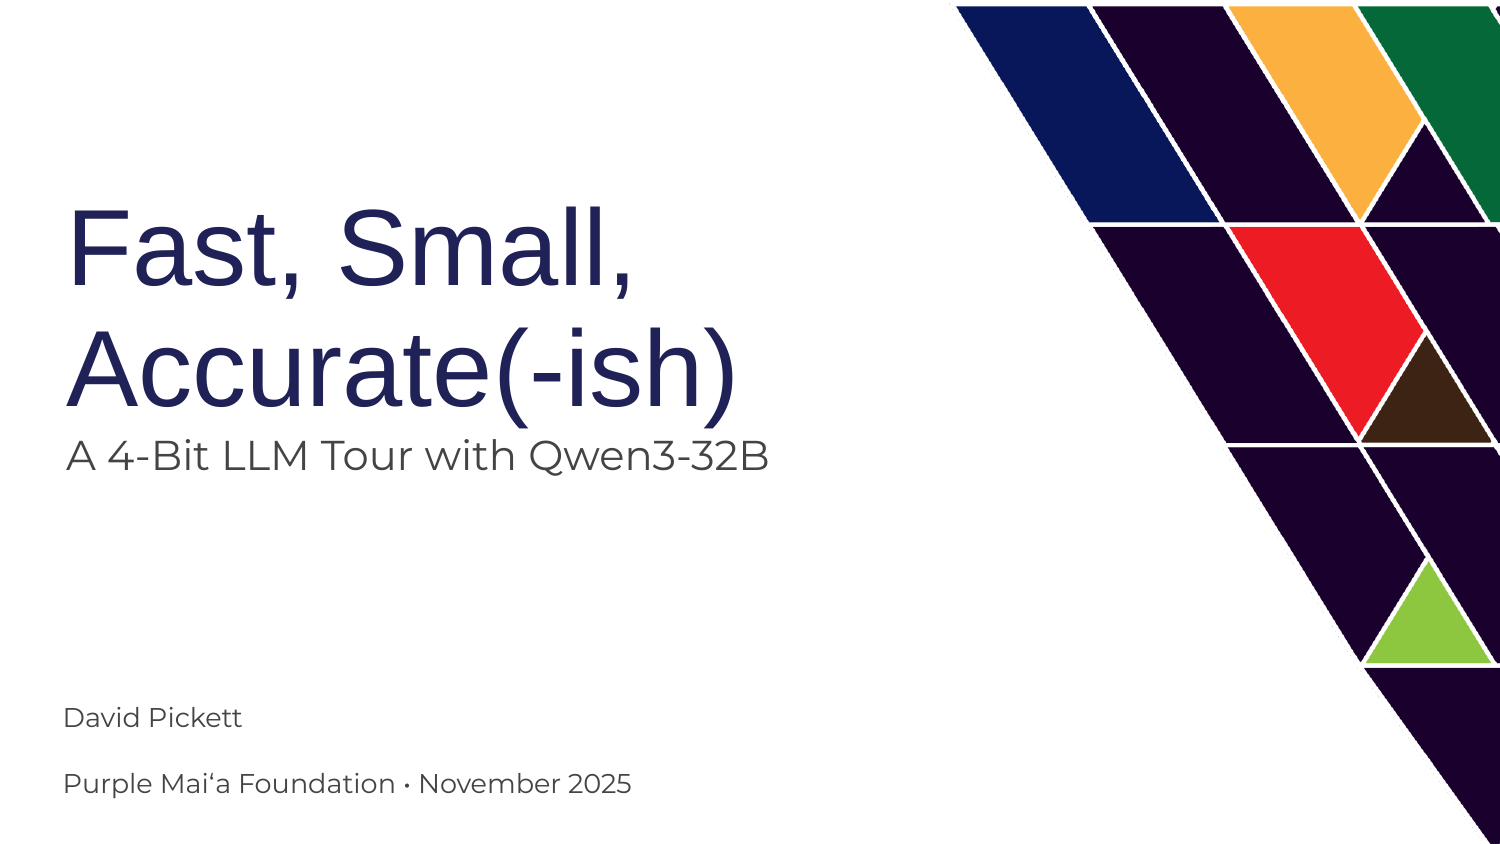

# Fast, Small, Accurate(-ish)

A 4-Bit LLM Tour with Qwen3-32B
David Pickett

Purple Maiʻa Foundation • November 2025